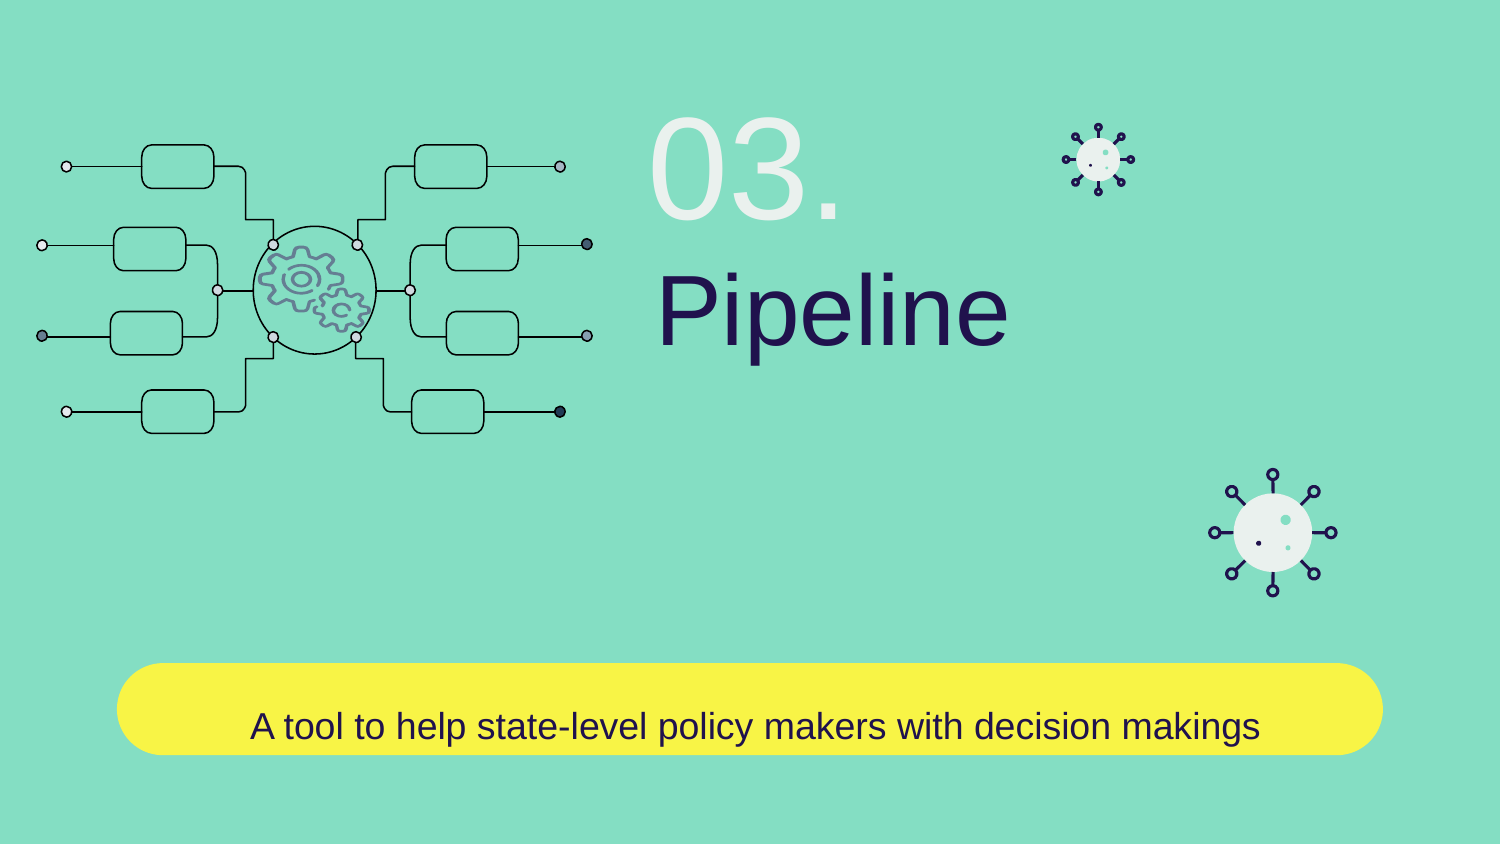

03.

# Pipeline

A tool to help state-level policy makers with decision makings